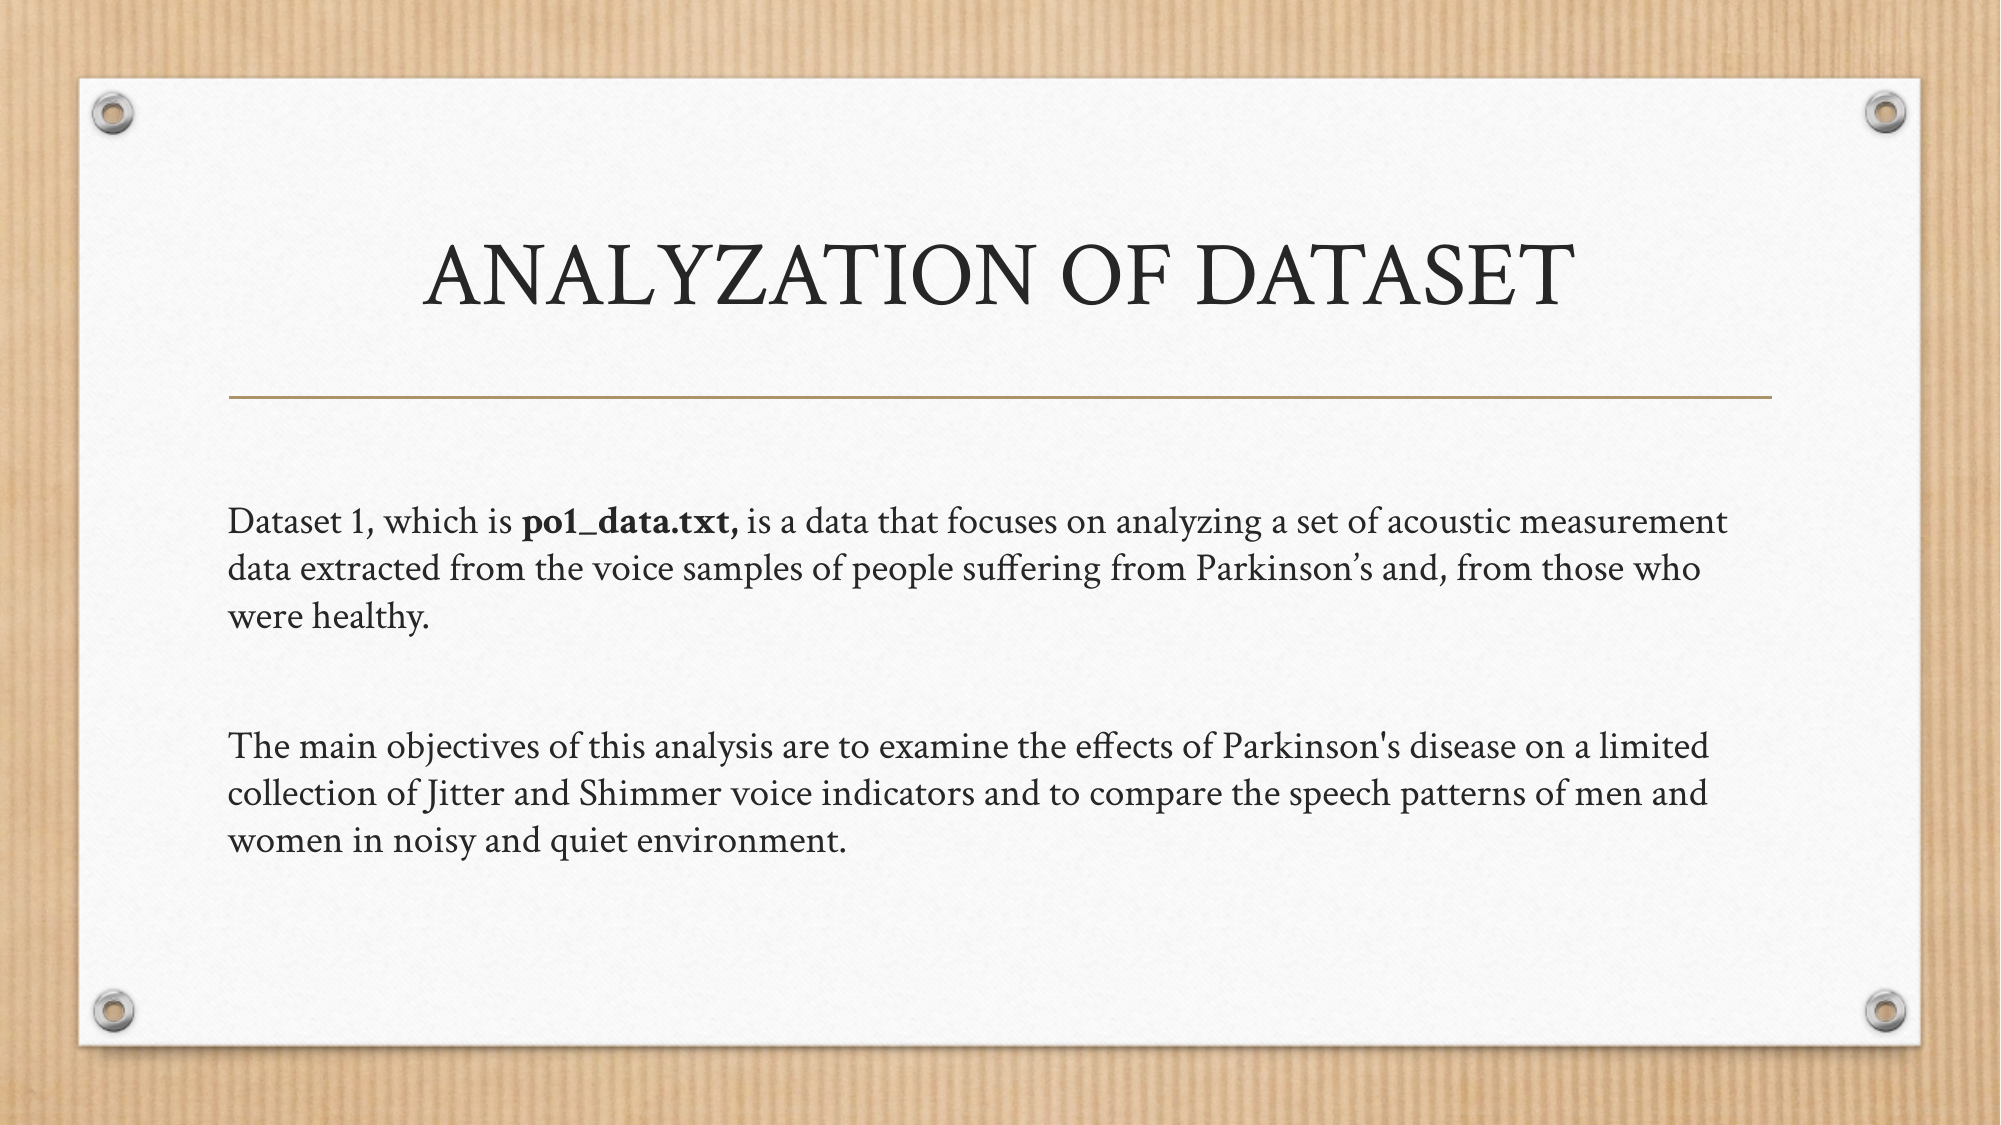

# ANALYZATION OF DATASET
Dataset 1, which is po1_data.txt, is a data that focuses on analyzing a set of acoustic measurement data extracted from the voice samples of people suffering from Parkinson’s and, from those who were healthy.

The main objectives of this analysis are to examine the effects of Parkinson's disease on a limited collection of Jitter and Shimmer voice indicators and to compare the speech patterns of men and women in noisy and quiet environment.